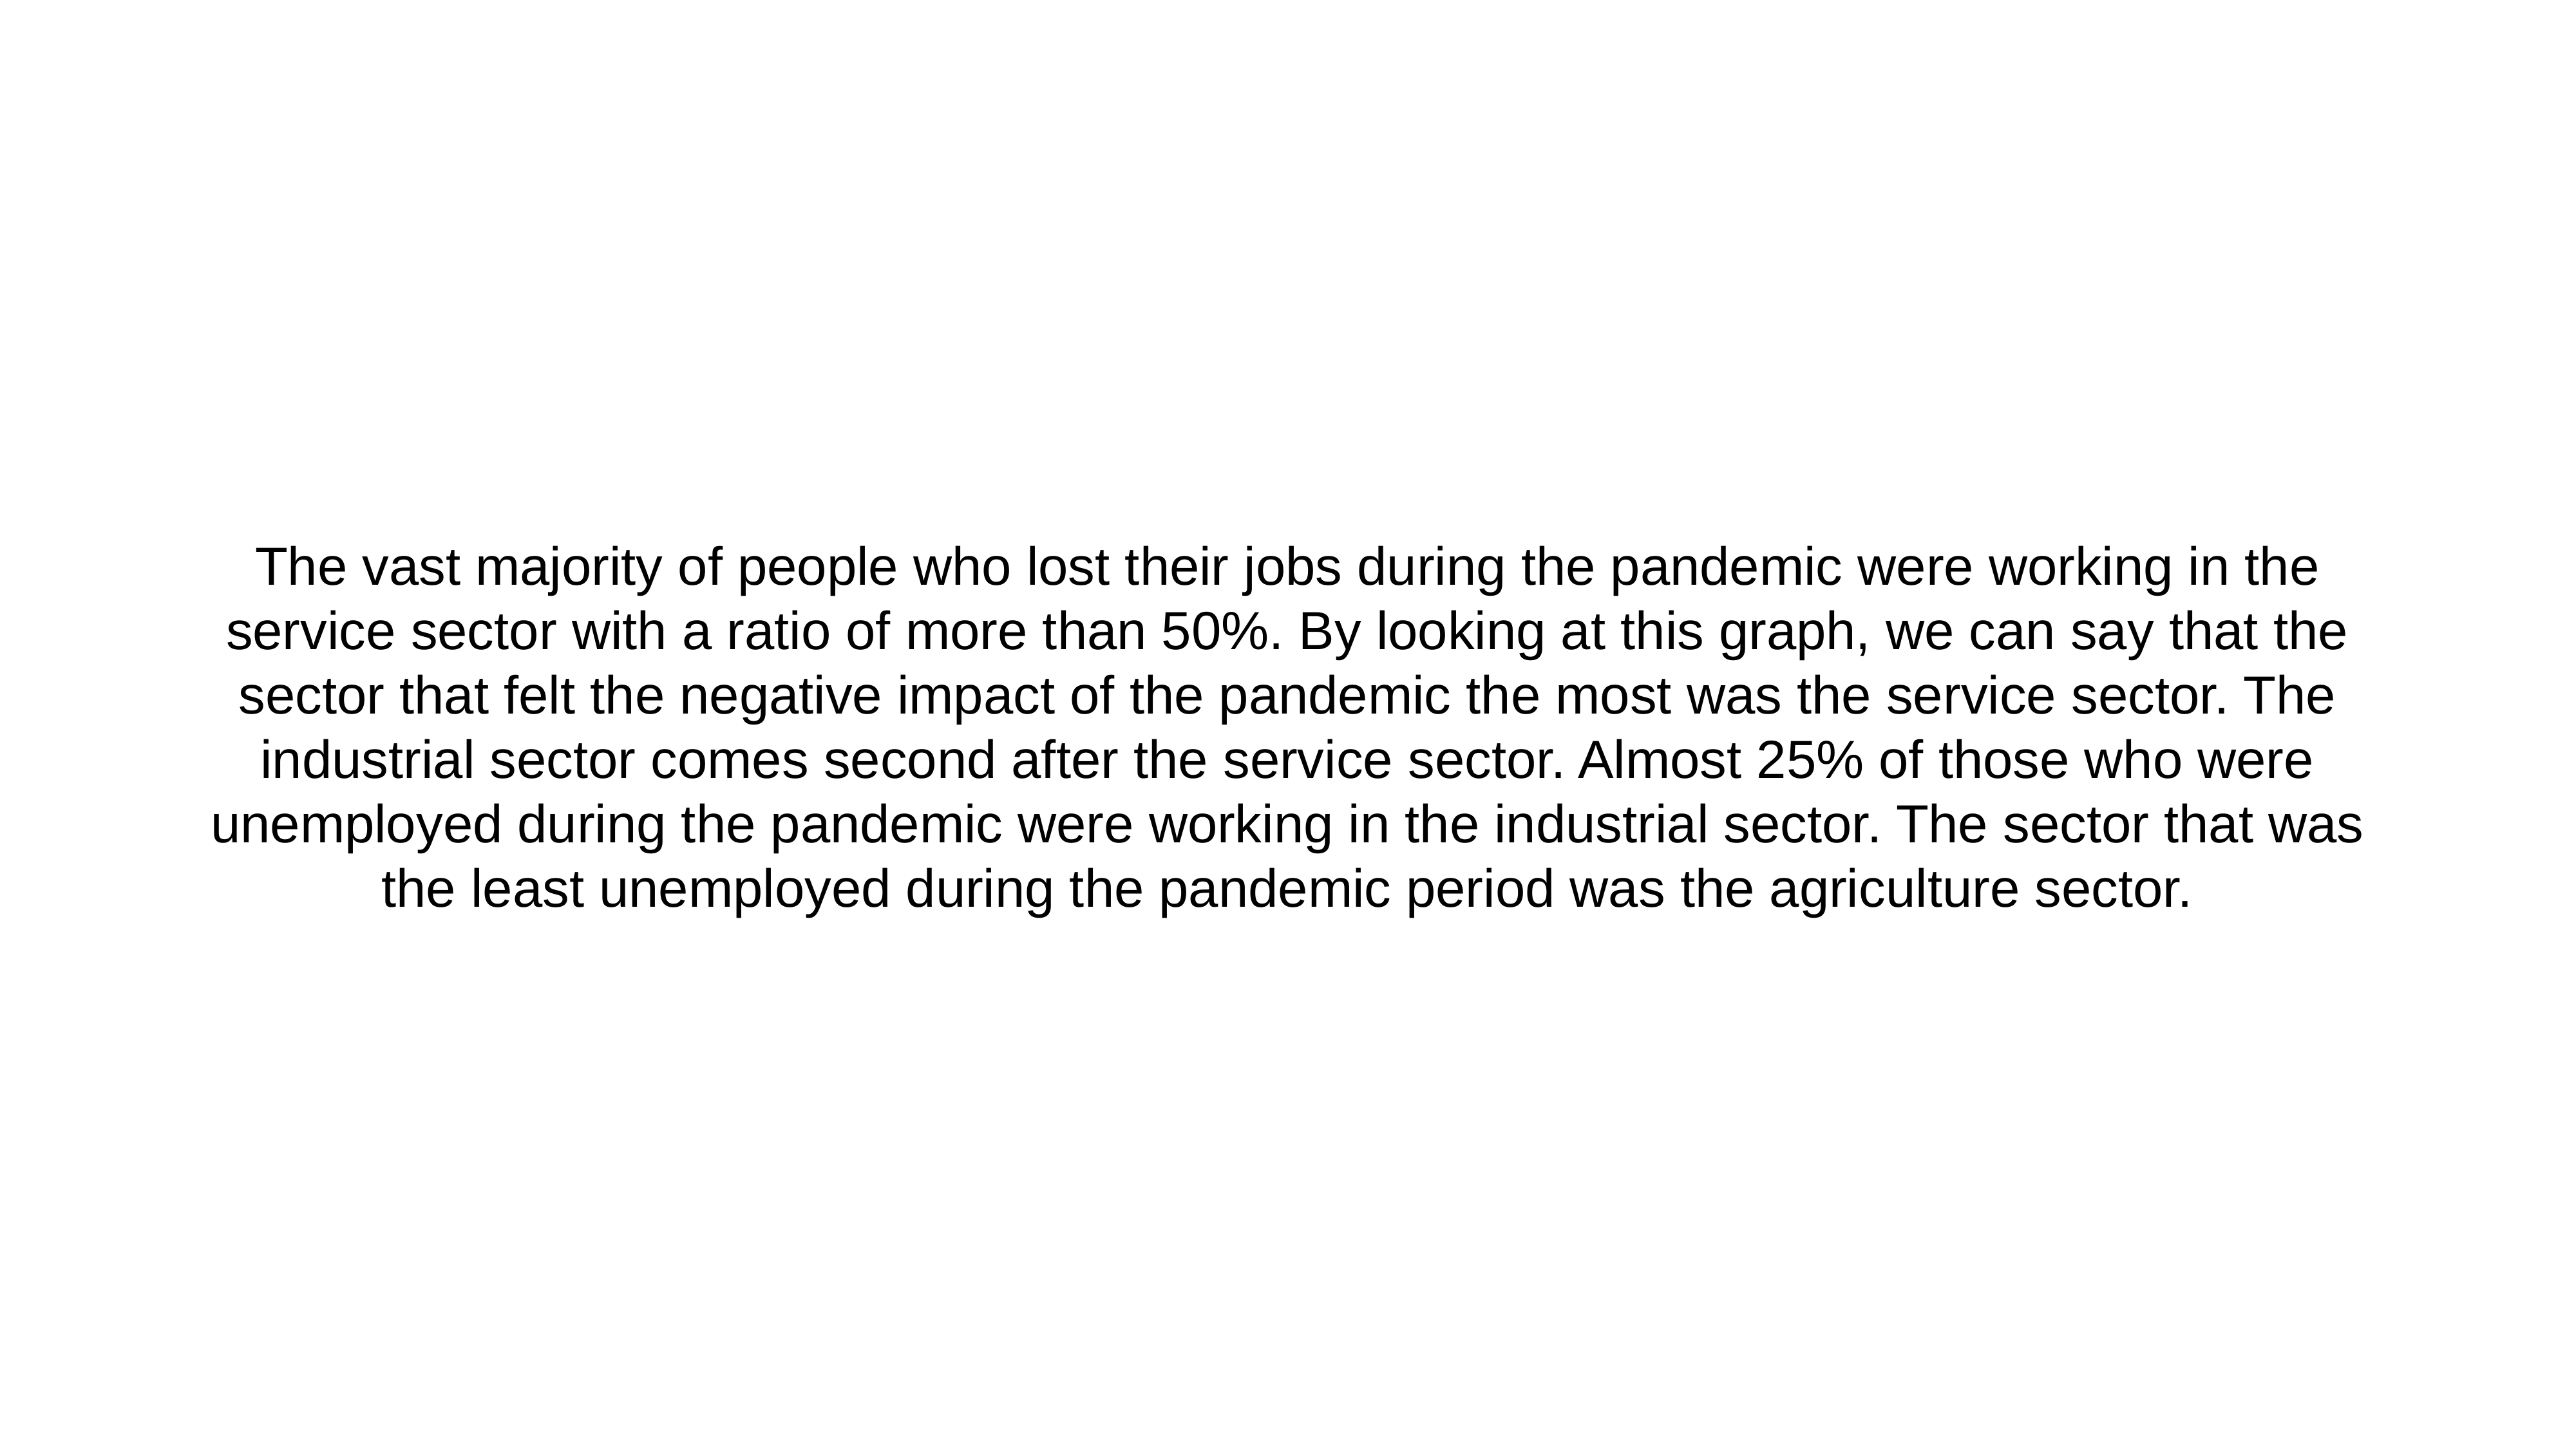

The vast majority of people who lost their jobs during the pandemic were working in the service sector with a ratio of more than 50%. By looking at this graph, we can say that the sector that felt the negative impact of the pandemic the most was the service sector. The industrial sector comes second after the service sector. Almost 25% of those who were unemployed during the pandemic were working in the industrial sector. The sector that was the least unemployed during the pandemic period was the agriculture sector.